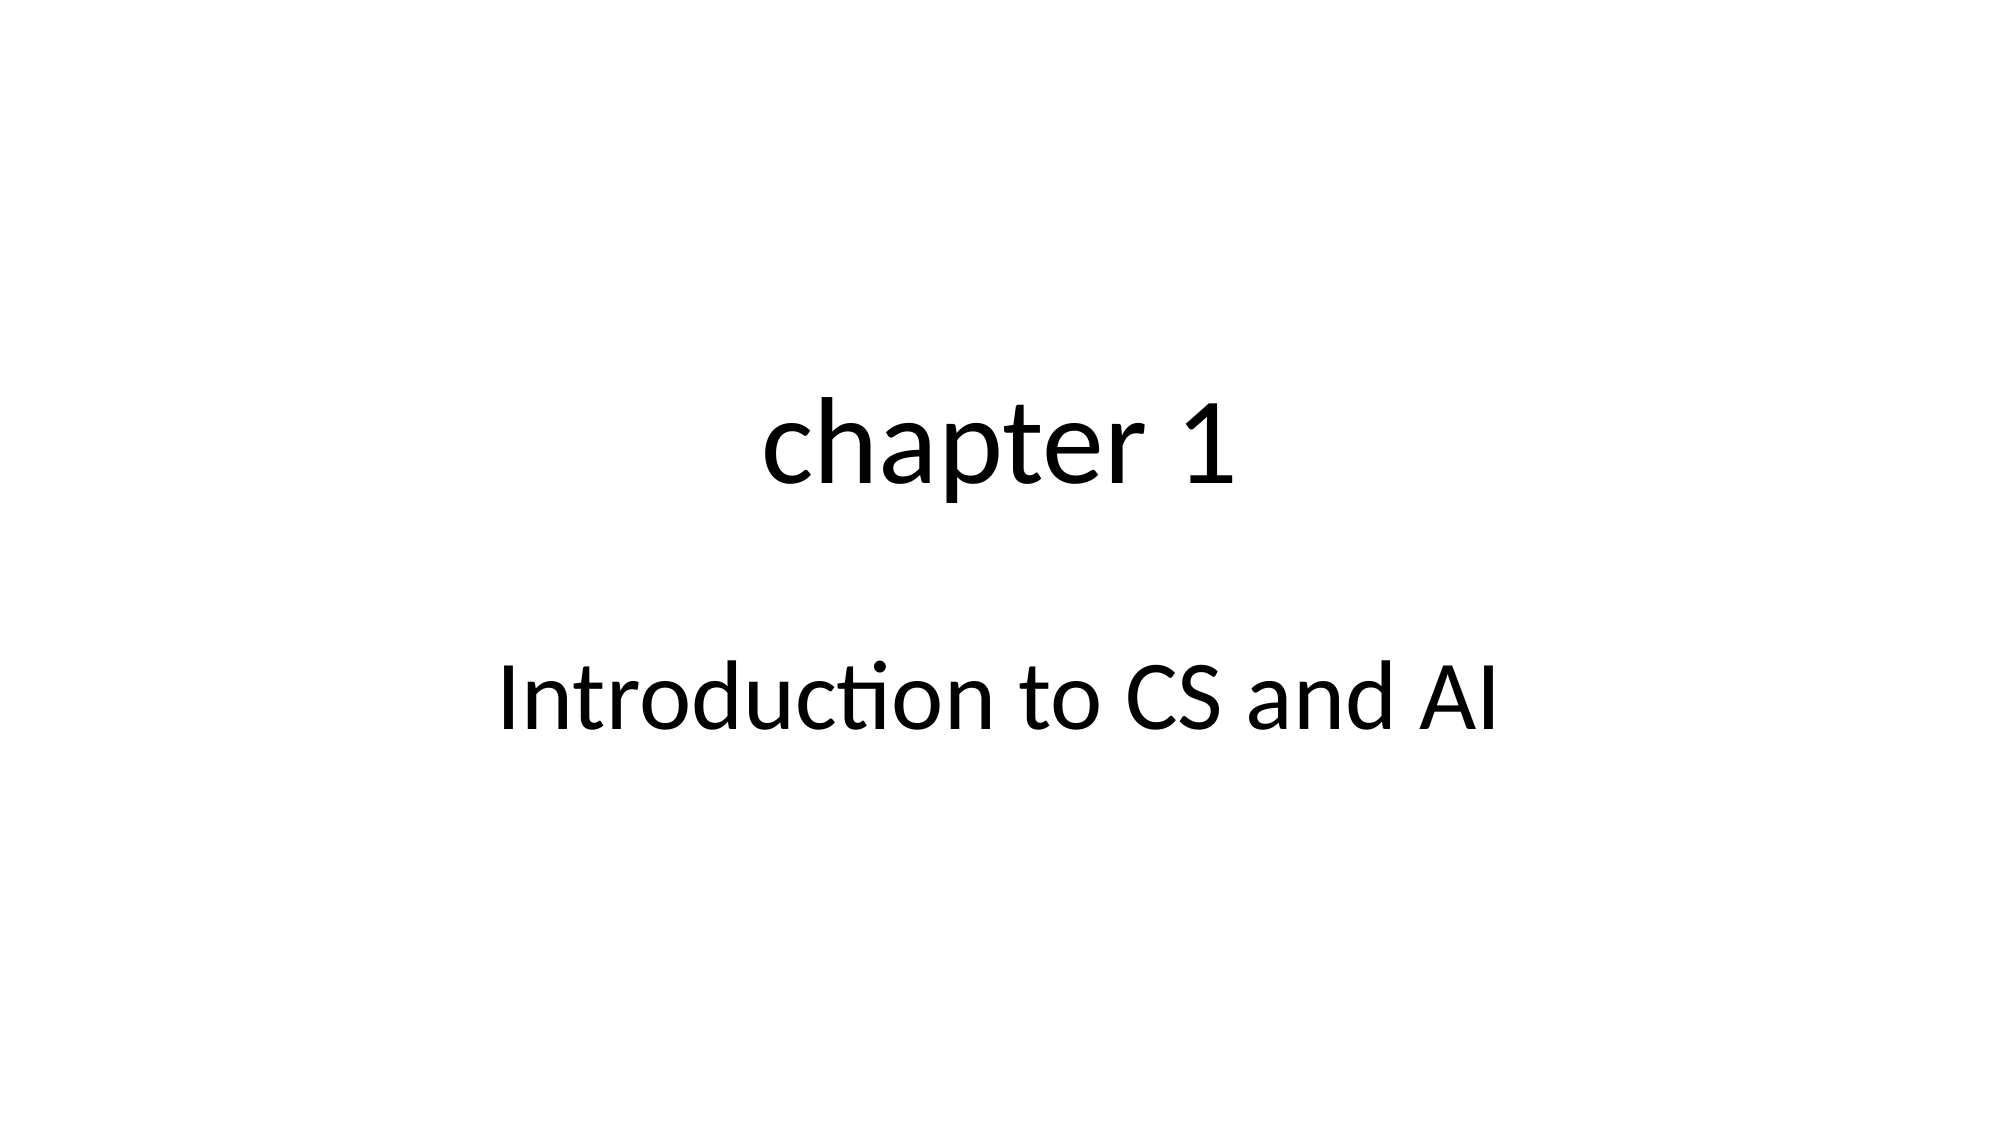

# chapter 1 Introduction to CS and AI